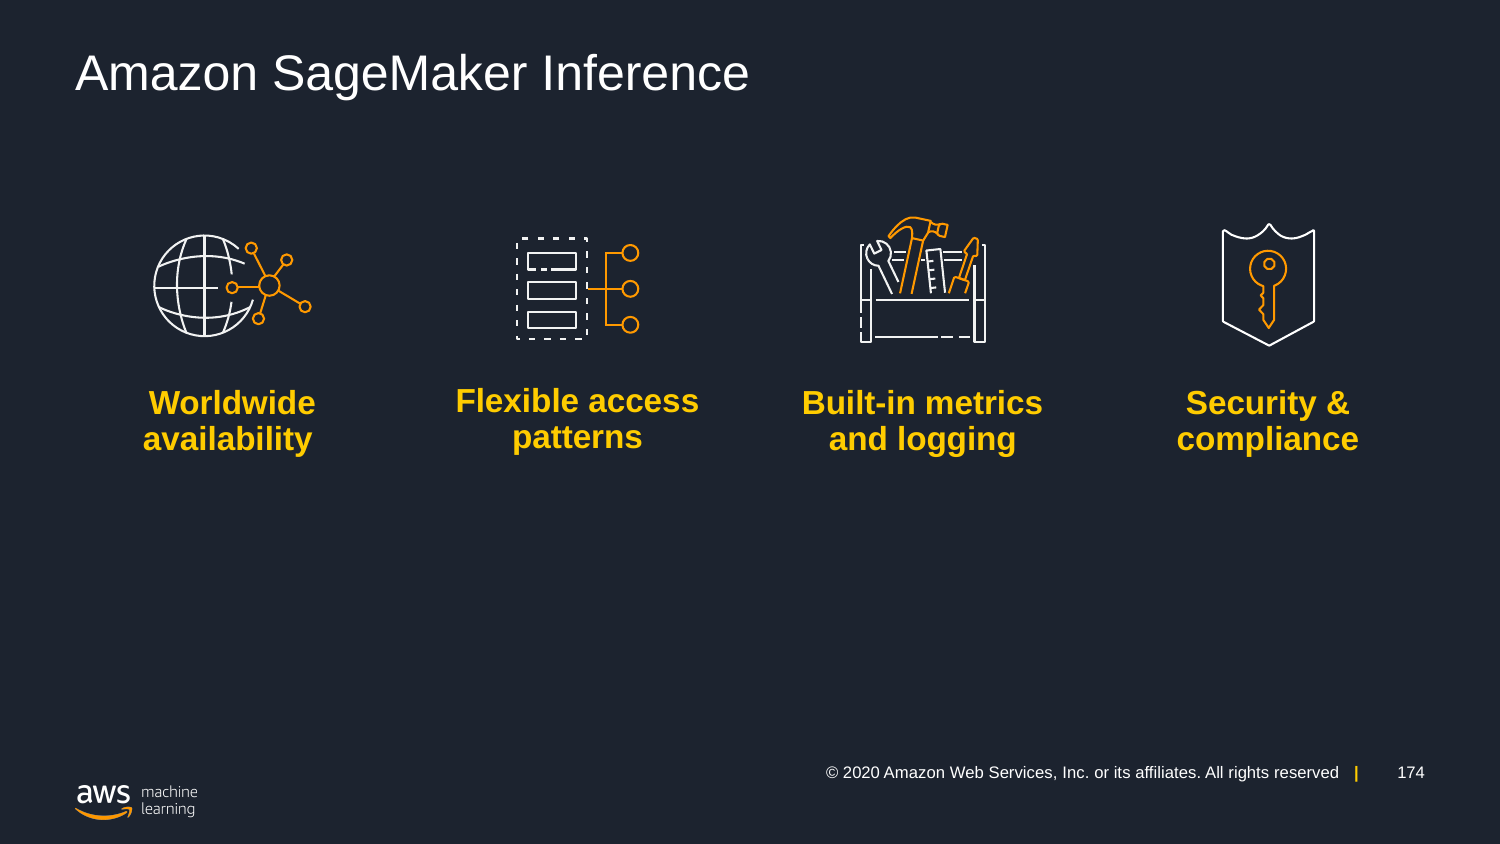

# Amazon SageMaker Inference

Flexible access patterns

Worldwide availability
Built-in metrics and logging
Security & compliance